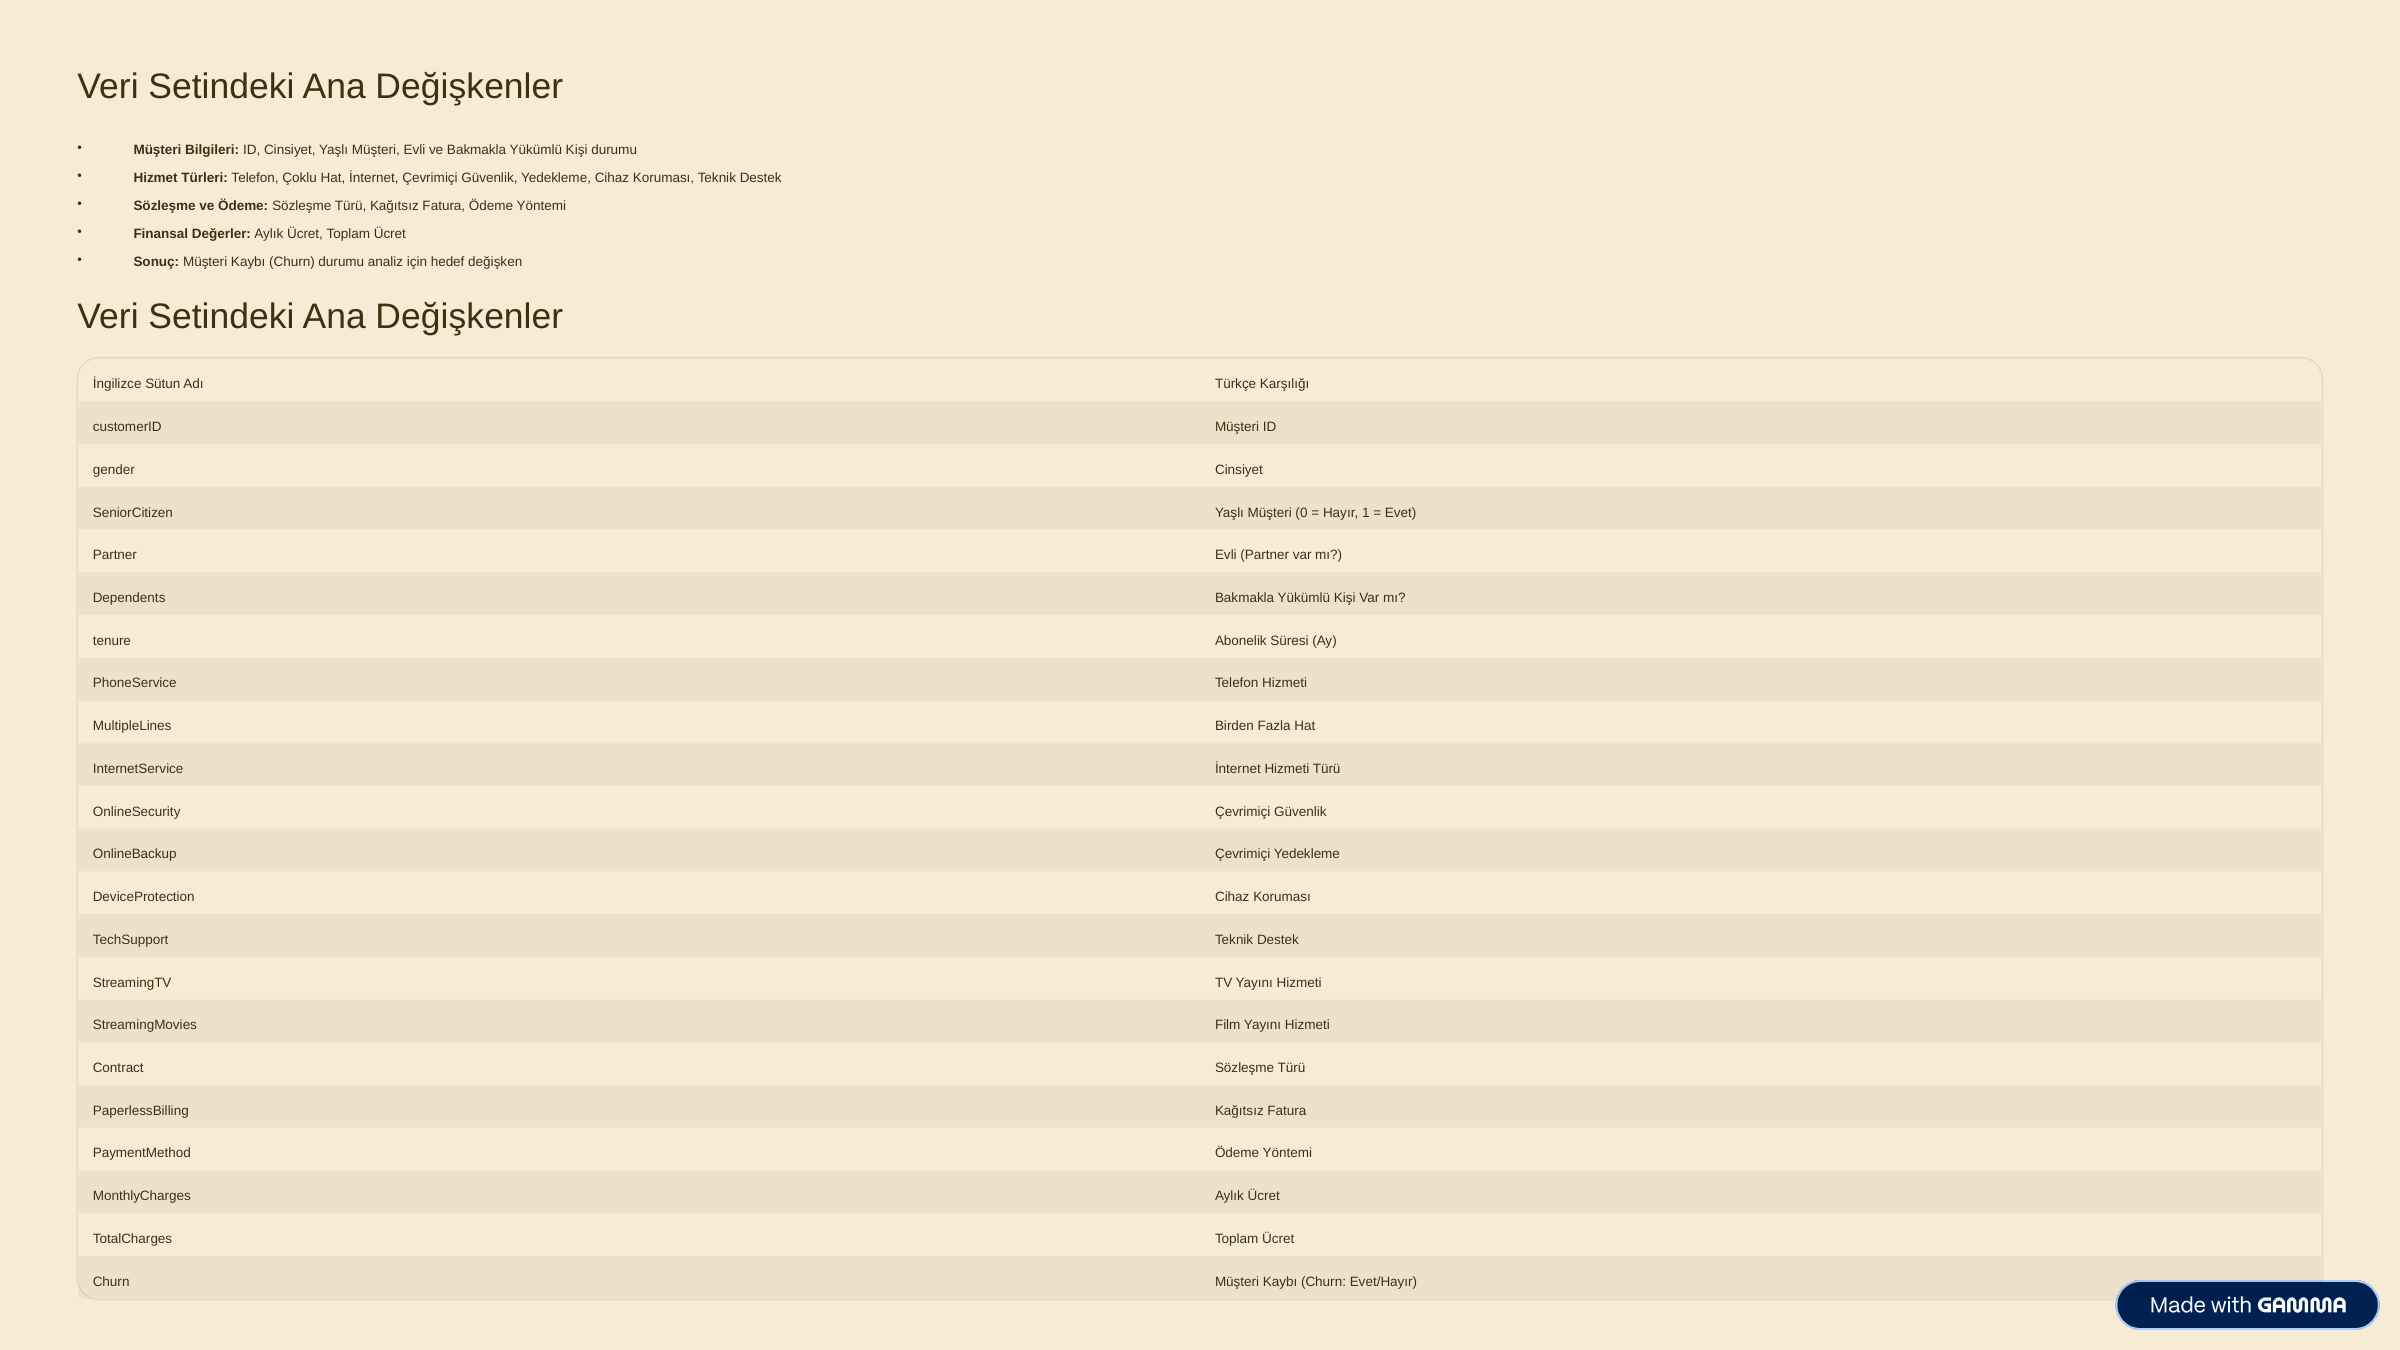

Veri Setindeki Ana Değişkenler
Müşteri Bilgileri: ID, Cinsiyet, Yaşlı Müşteri, Evli ve Bakmakla Yükümlü Kişi durumu
Hizmet Türleri: Telefon, Çoklu Hat, İnternet, Çevrimiçi Güvenlik, Yedekleme, Cihaz Koruması, Teknik Destek
Sözleşme ve Ödeme: Sözleşme Türü, Kağıtsız Fatura, Ödeme Yöntemi
Finansal Değerler: Aylık Ücret, Toplam Ücret
Sonuç: Müşteri Kaybı (Churn) durumu analiz için hedef değişken
Veri Setindeki Ana Değişkenler

İngilizce Sütun Adı
Türkçe Karşılığı

customerID
Müşteri ID

gender
Cinsiyet

SeniorCitizen
Yaşlı Müşteri (0 = Hayır, 1 = Evet)

Partner
Evli (Partner var mı?)

Dependents
Bakmakla Yükümlü Kişi Var mı?

tenure
Abonelik Süresi (Ay)

PhoneService
Telefon Hizmeti

MultipleLines
Birden Fazla Hat

InternetService
İnternet Hizmeti Türü

OnlineSecurity
Çevrimiçi Güvenlik

OnlineBackup
Çevrimiçi Yedekleme

DeviceProtection
Cihaz Koruması

TechSupport
Teknik Destek

StreamingTV
TV Yayını Hizmeti

StreamingMovies
Film Yayını Hizmeti

Contract
Sözleşme Türü

PaperlessBilling
Kağıtsız Fatura

PaymentMethod
Ödeme Yöntemi

MonthlyCharges
Aylık Ücret

TotalCharges
Toplam Ücret

Churn
Müşteri Kaybı (Churn: Evet/Hayır)